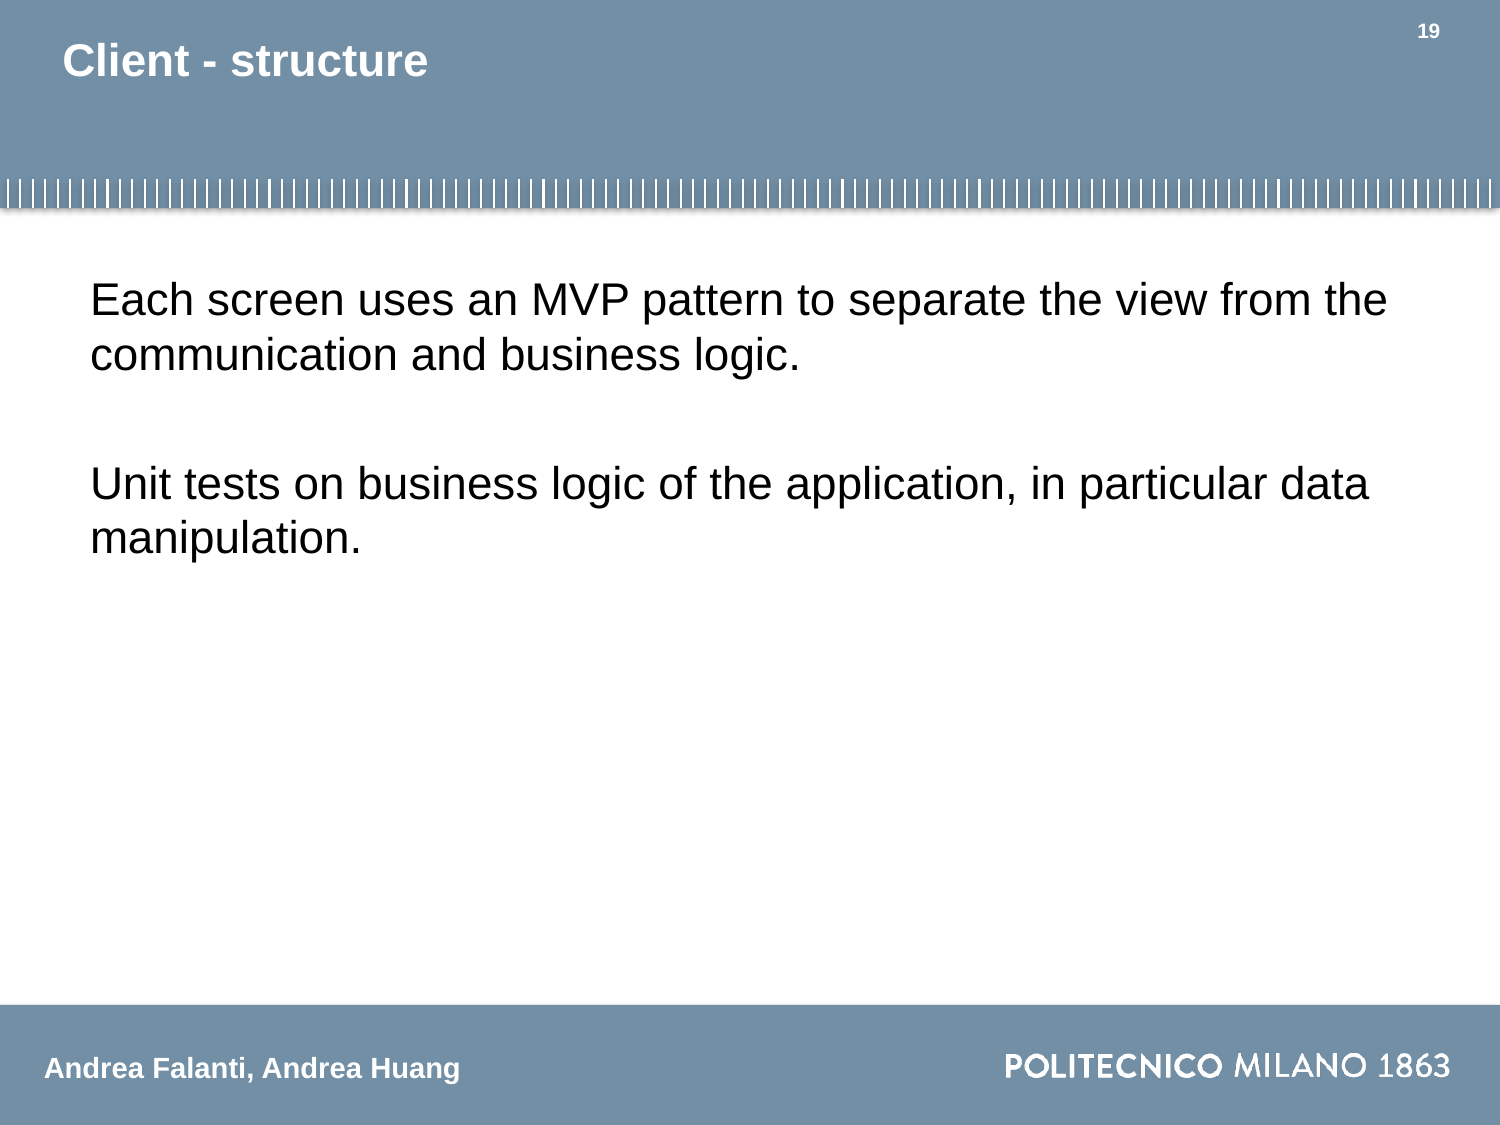

19
# Client - structure
Each screen uses an MVP pattern to separate the view from the communication and business logic.

Unit tests on business logic of the application, in particular data manipulation.
Andrea Falanti, Andrea Huang